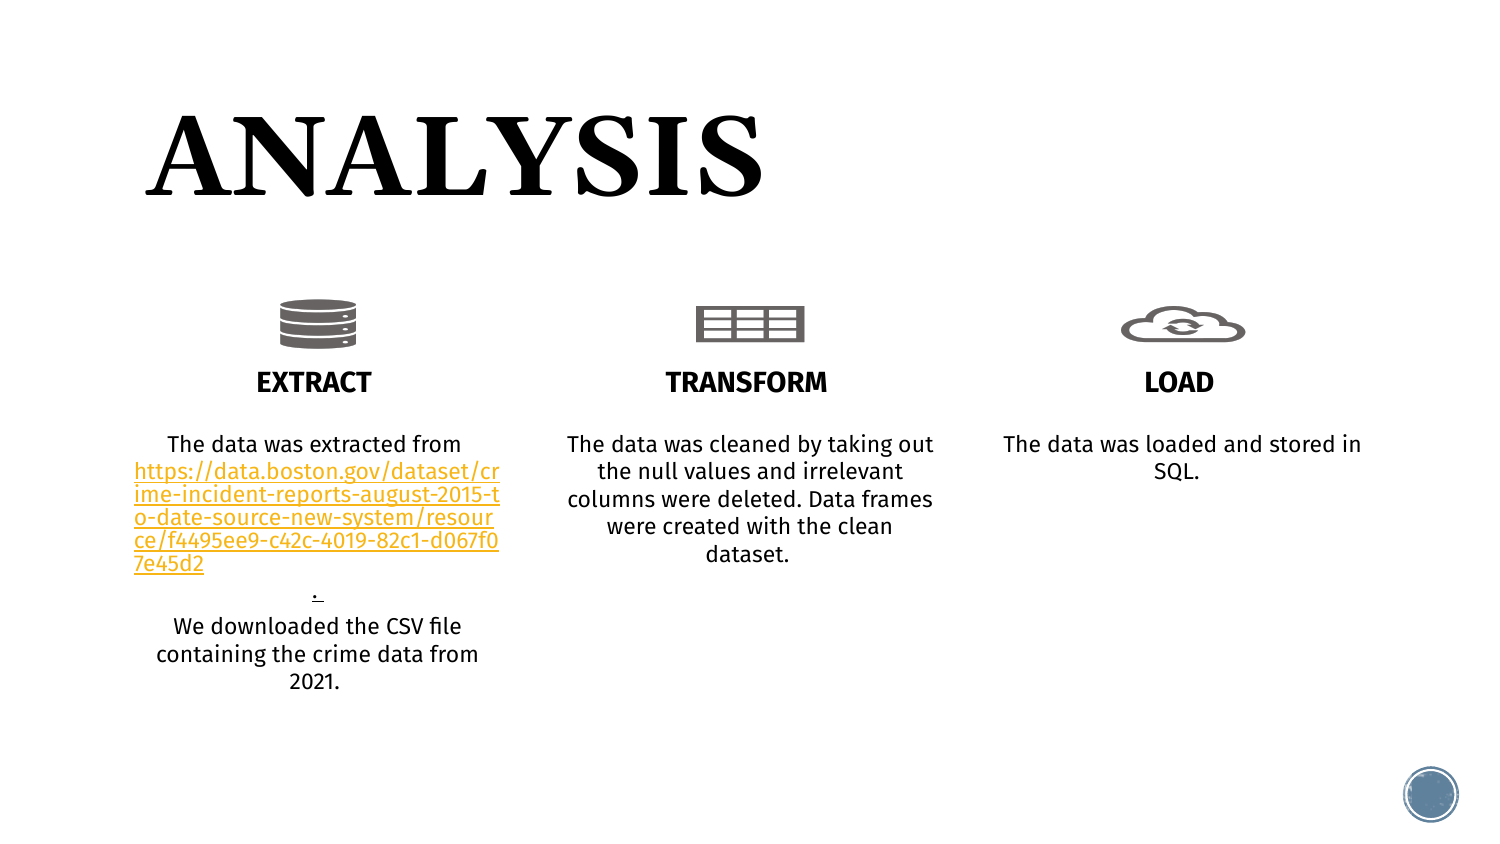

# ANALYSIS
EXTRACT

The data was extracted from https://data.boston.gov/dataset/crime-incident-reports-august-2015-to-date-source-new-system/resource/f4495ee9-c42c-4019-82c1-d067f07e45d2.
We downloaded the CSV file containing the crime data from 2021.

TRANSFORM

The data was cleaned by taking out the null values and irrelevant columns were deleted. Data frames were created with the clean dataset.
LOAD

The data was loaded and stored in SQL.